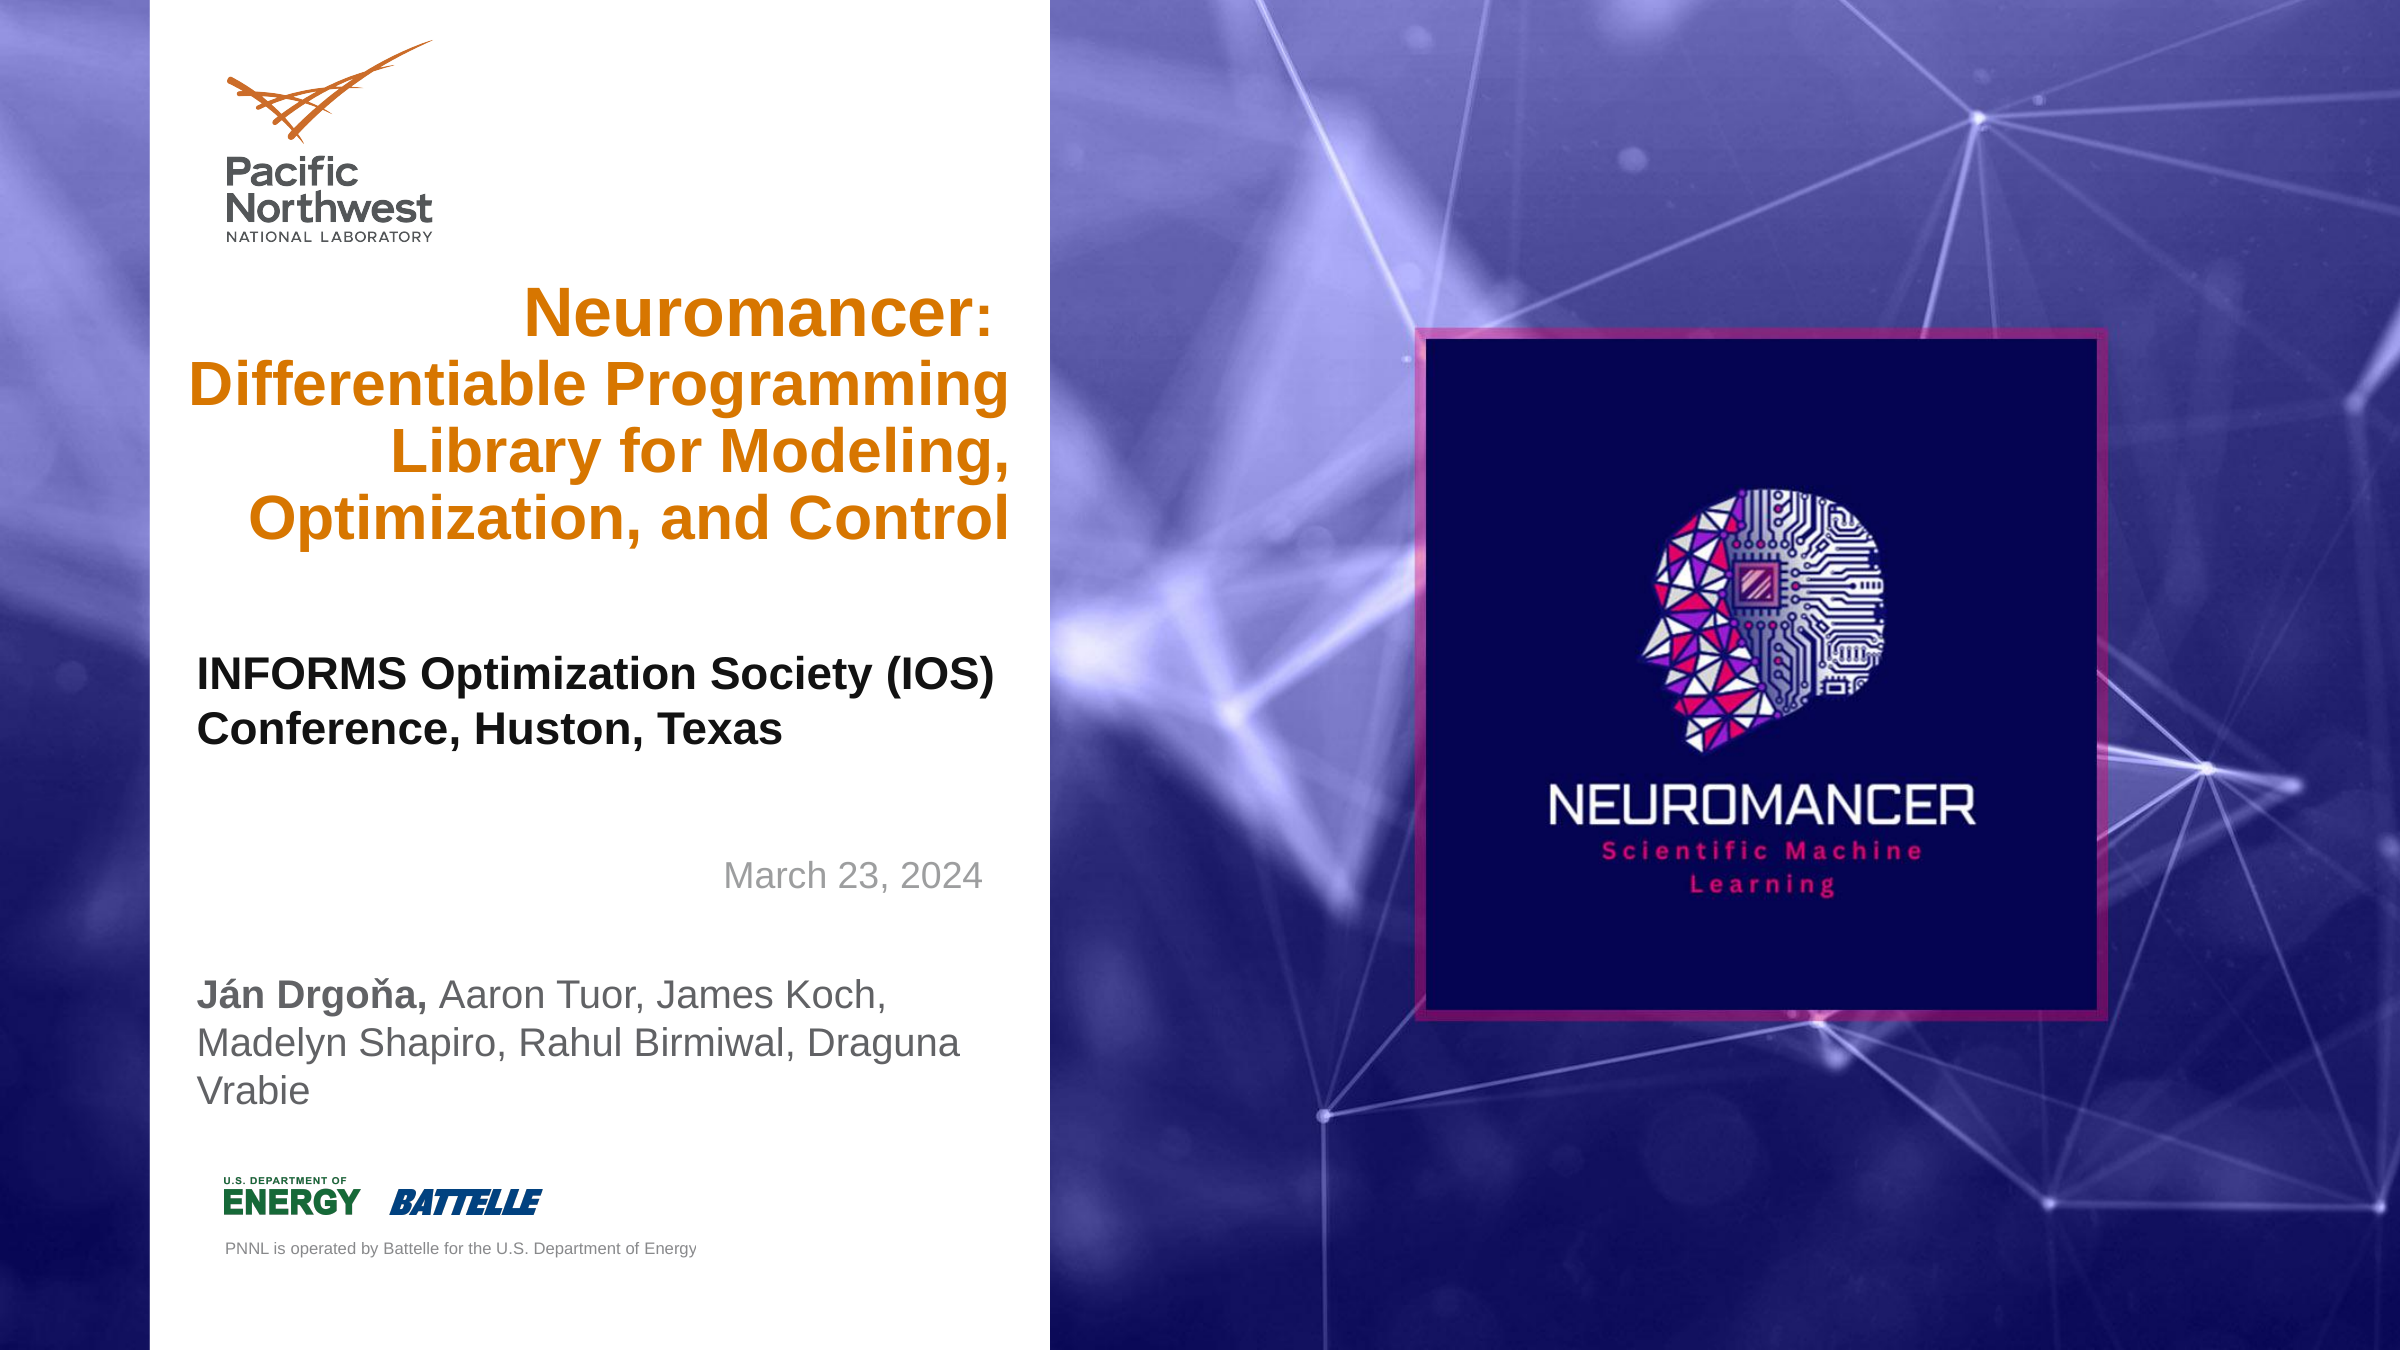

# Neuromancer: Differentiable Programming Library for Modeling, Optimization, and Control
INFORMS Optimization Society (IOS) Conference, Huston, Texas
March 23, 2024
Ján Drgoňa, Aaron Tuor, James Koch, Madelyn Shapiro, Rahul Birmiwal, Draguna Vrabie